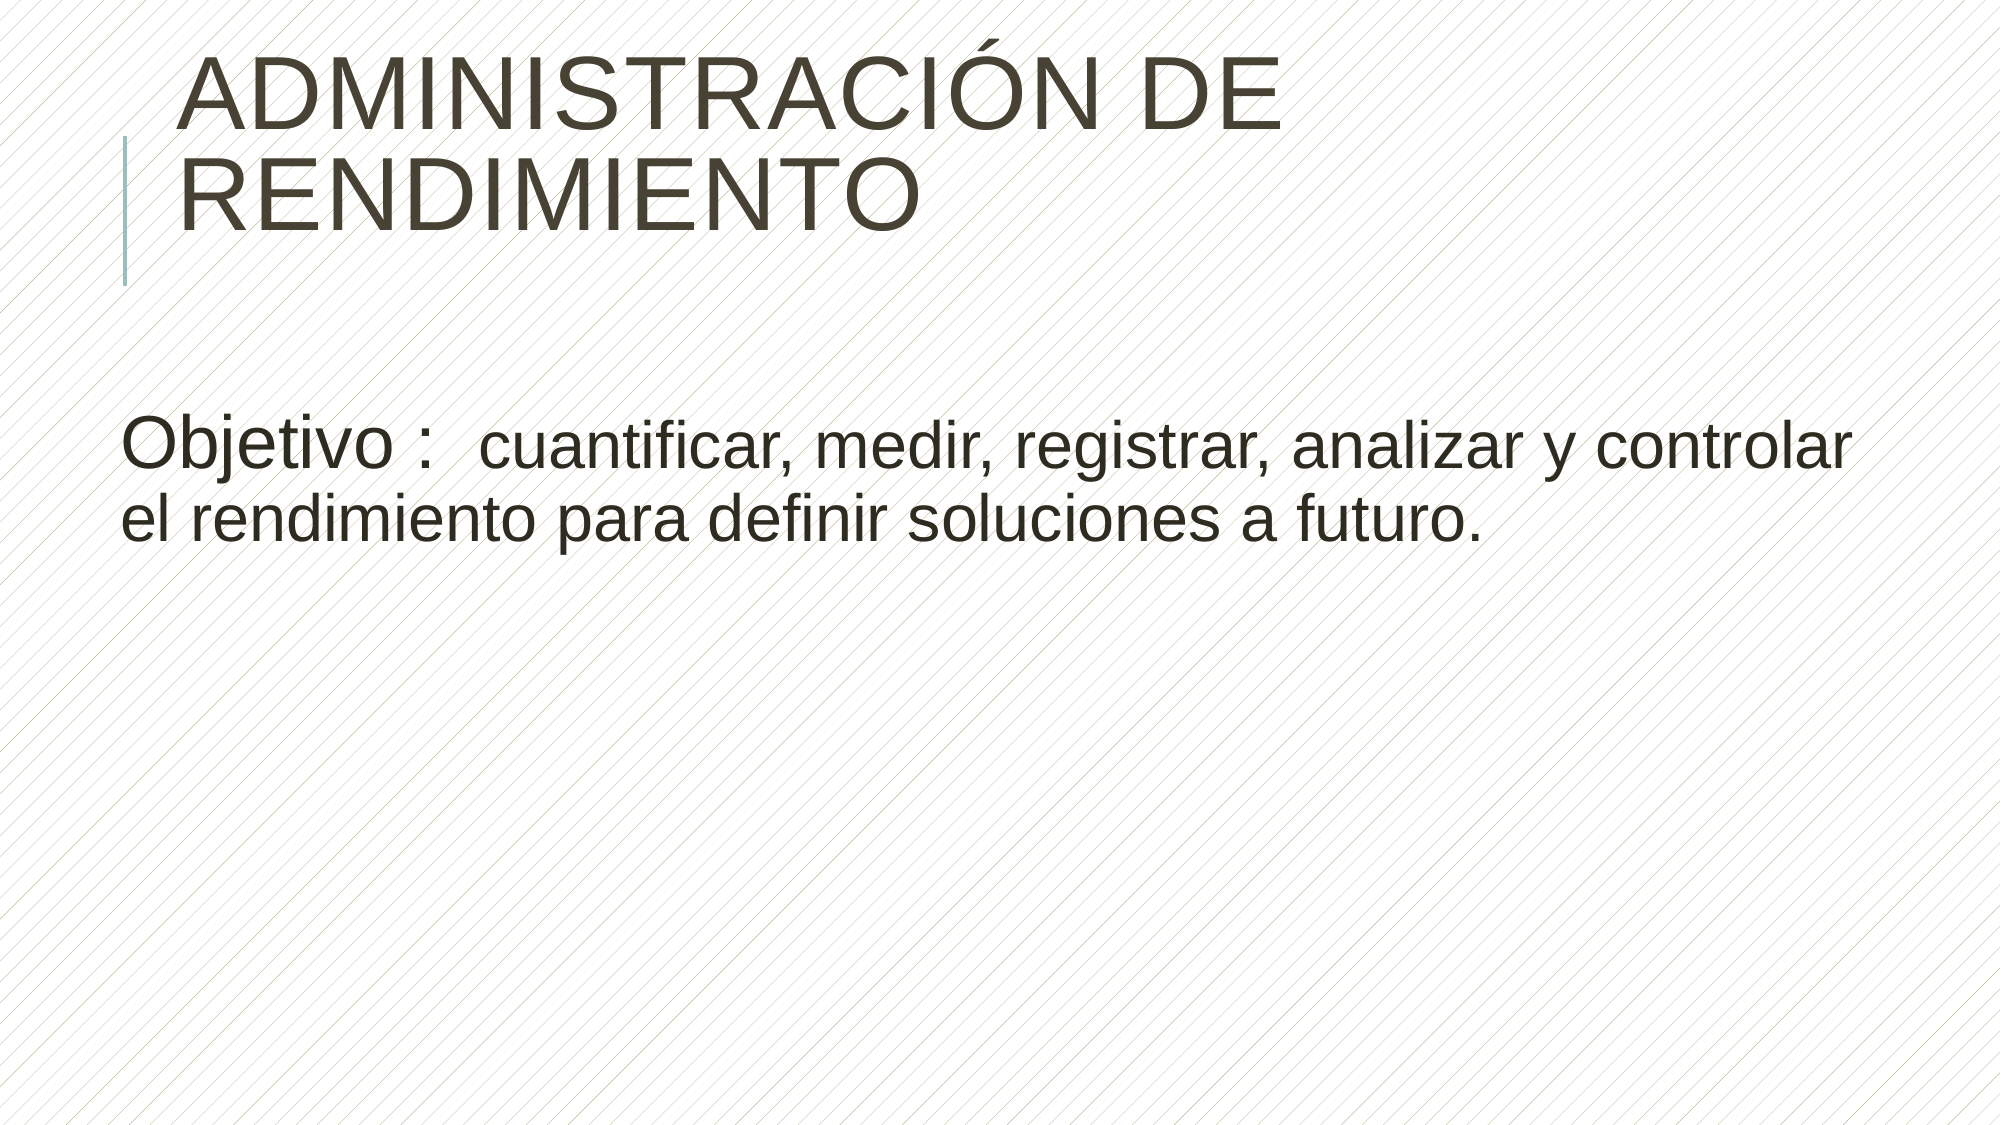

# Administración de rendimiento
Objetivo :  cuantificar, medir, registrar, analizar y controlar el rendimiento para definir soluciones a futuro.